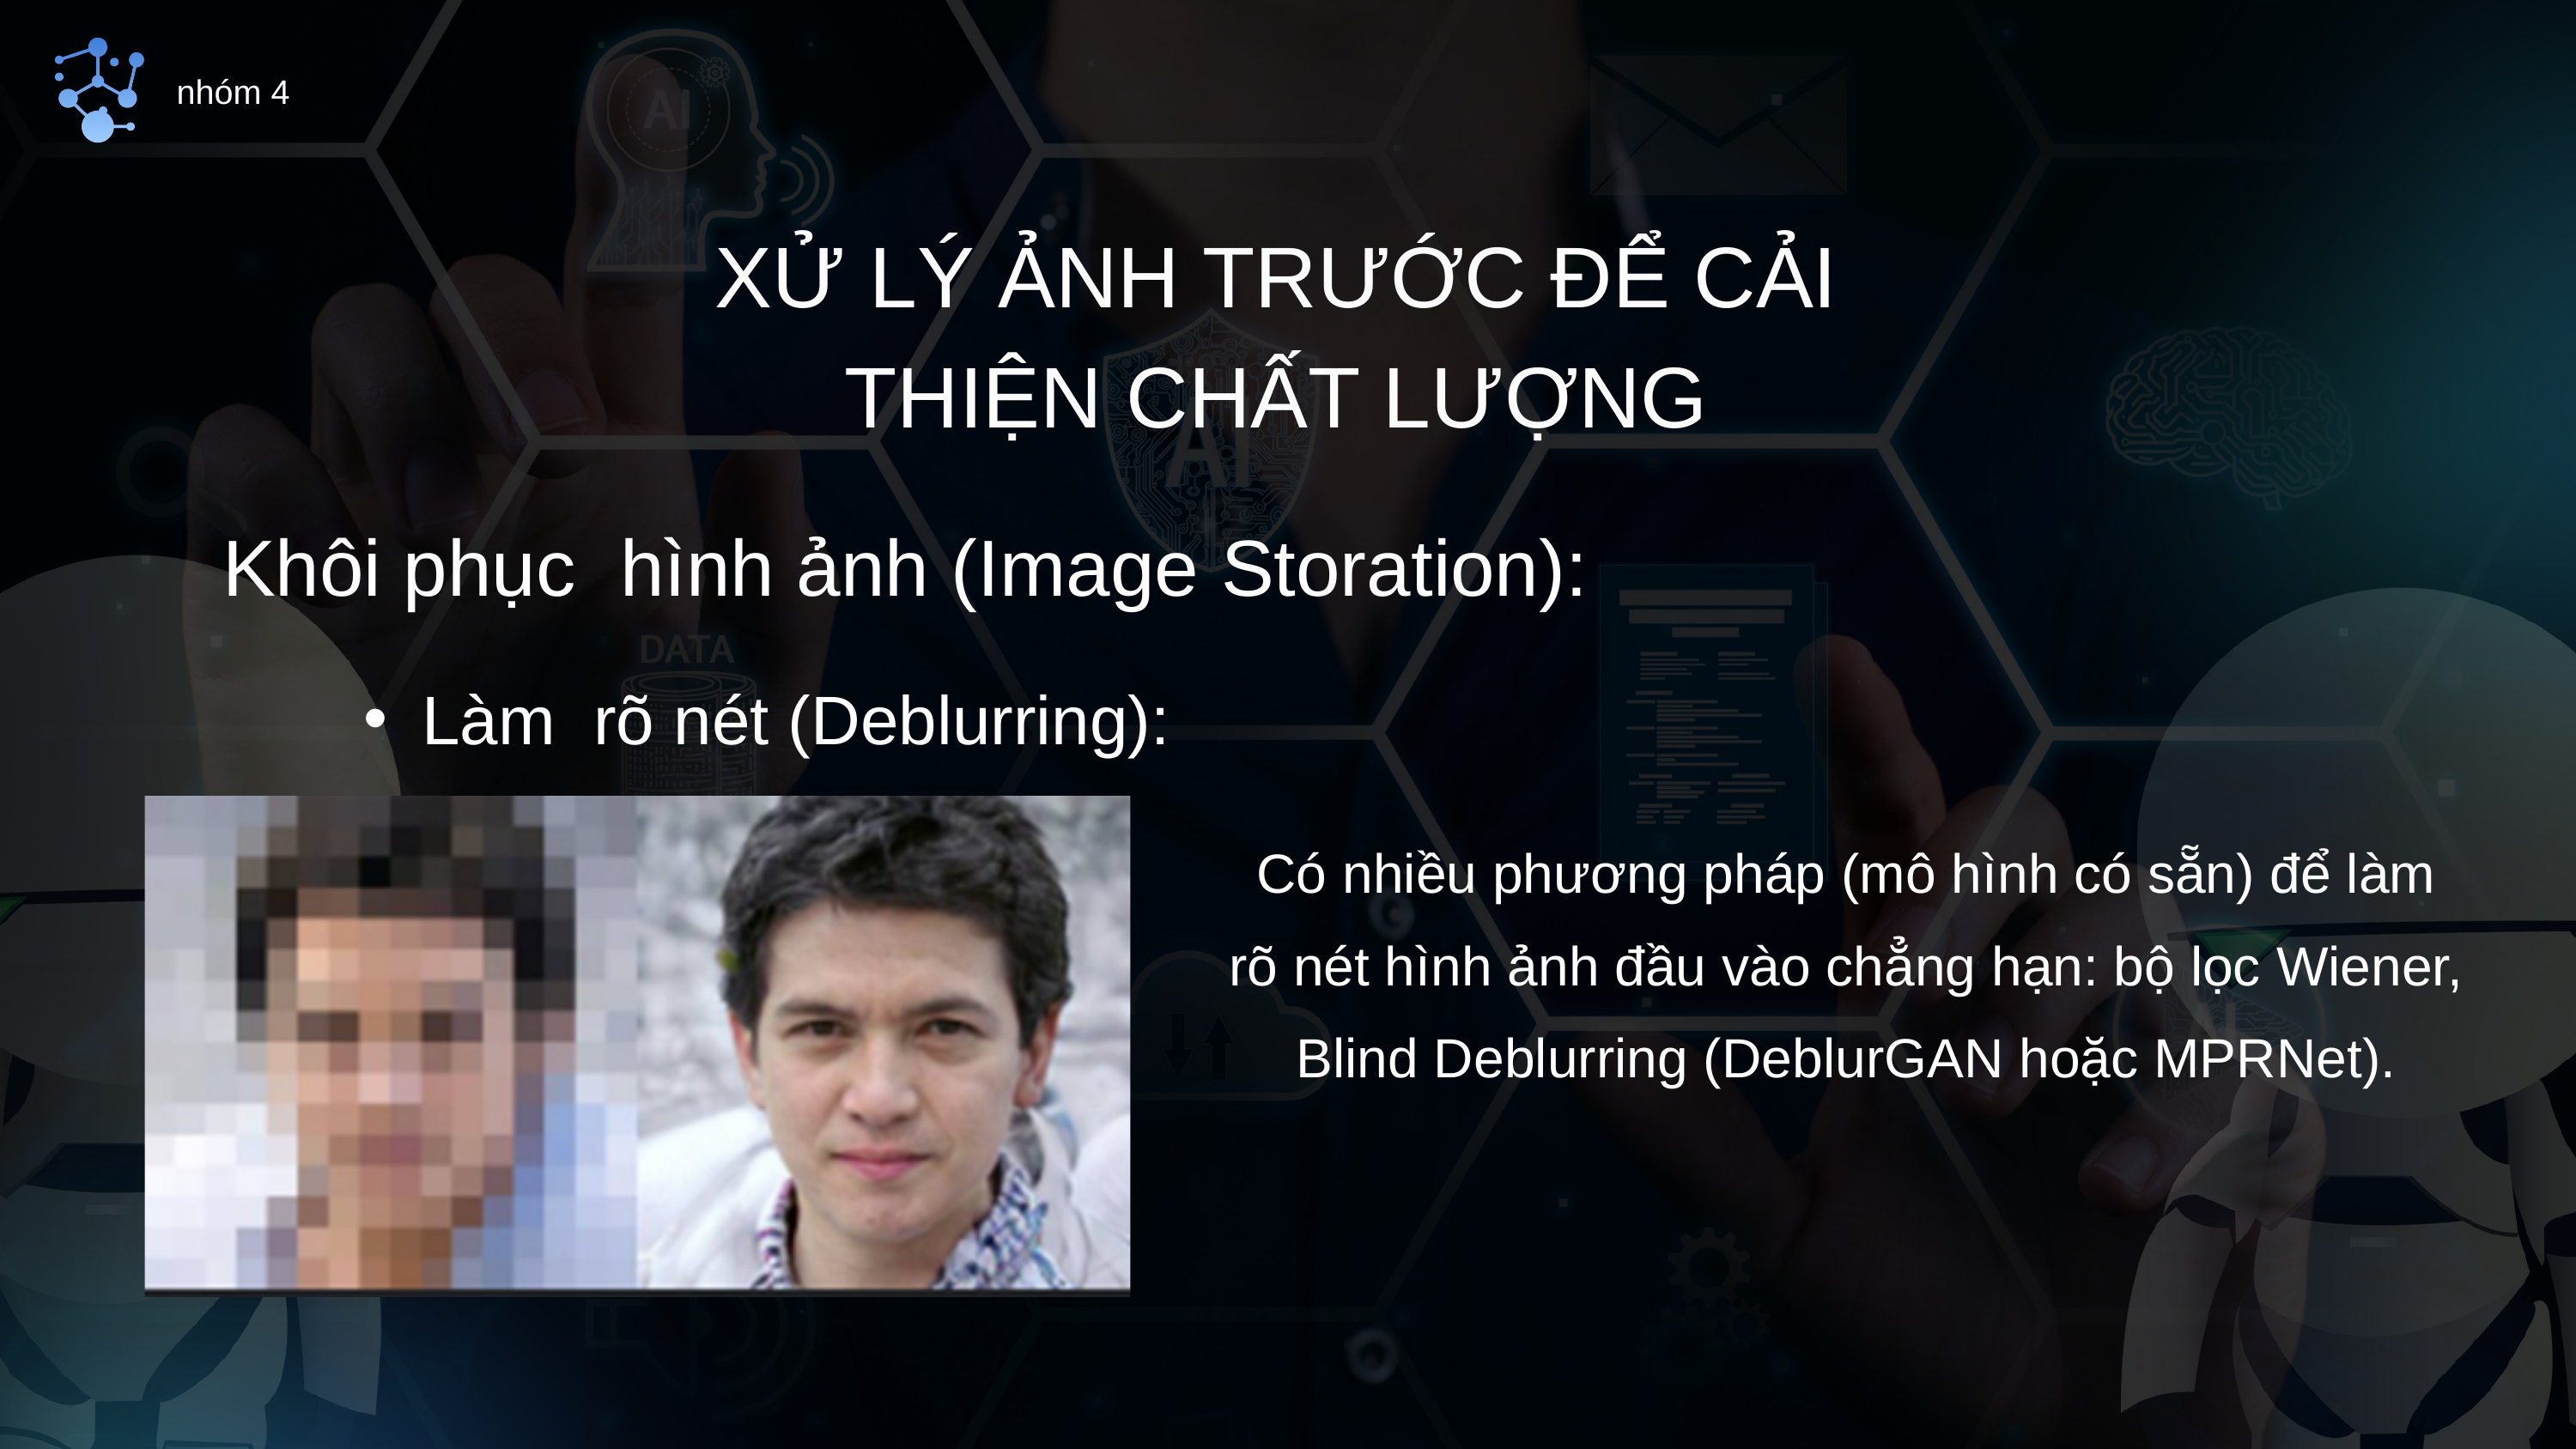

nhóm 4
XỬ LÝ ẢNH TRƯỚC ĐỂ CẢI THIỆN CHẤT LƯỢNG
Khôi phục  hình ảnh (Image Storation):

Làm  rõ nét (Deblurring):

Có nhiều phương pháp (mô hình có sẵn) để làm rõ nét hình ảnh đầu vào chẳng hạn: bộ lọc Wiener, Blind Deblurring (DeblurGAN hoặc MPRNet).